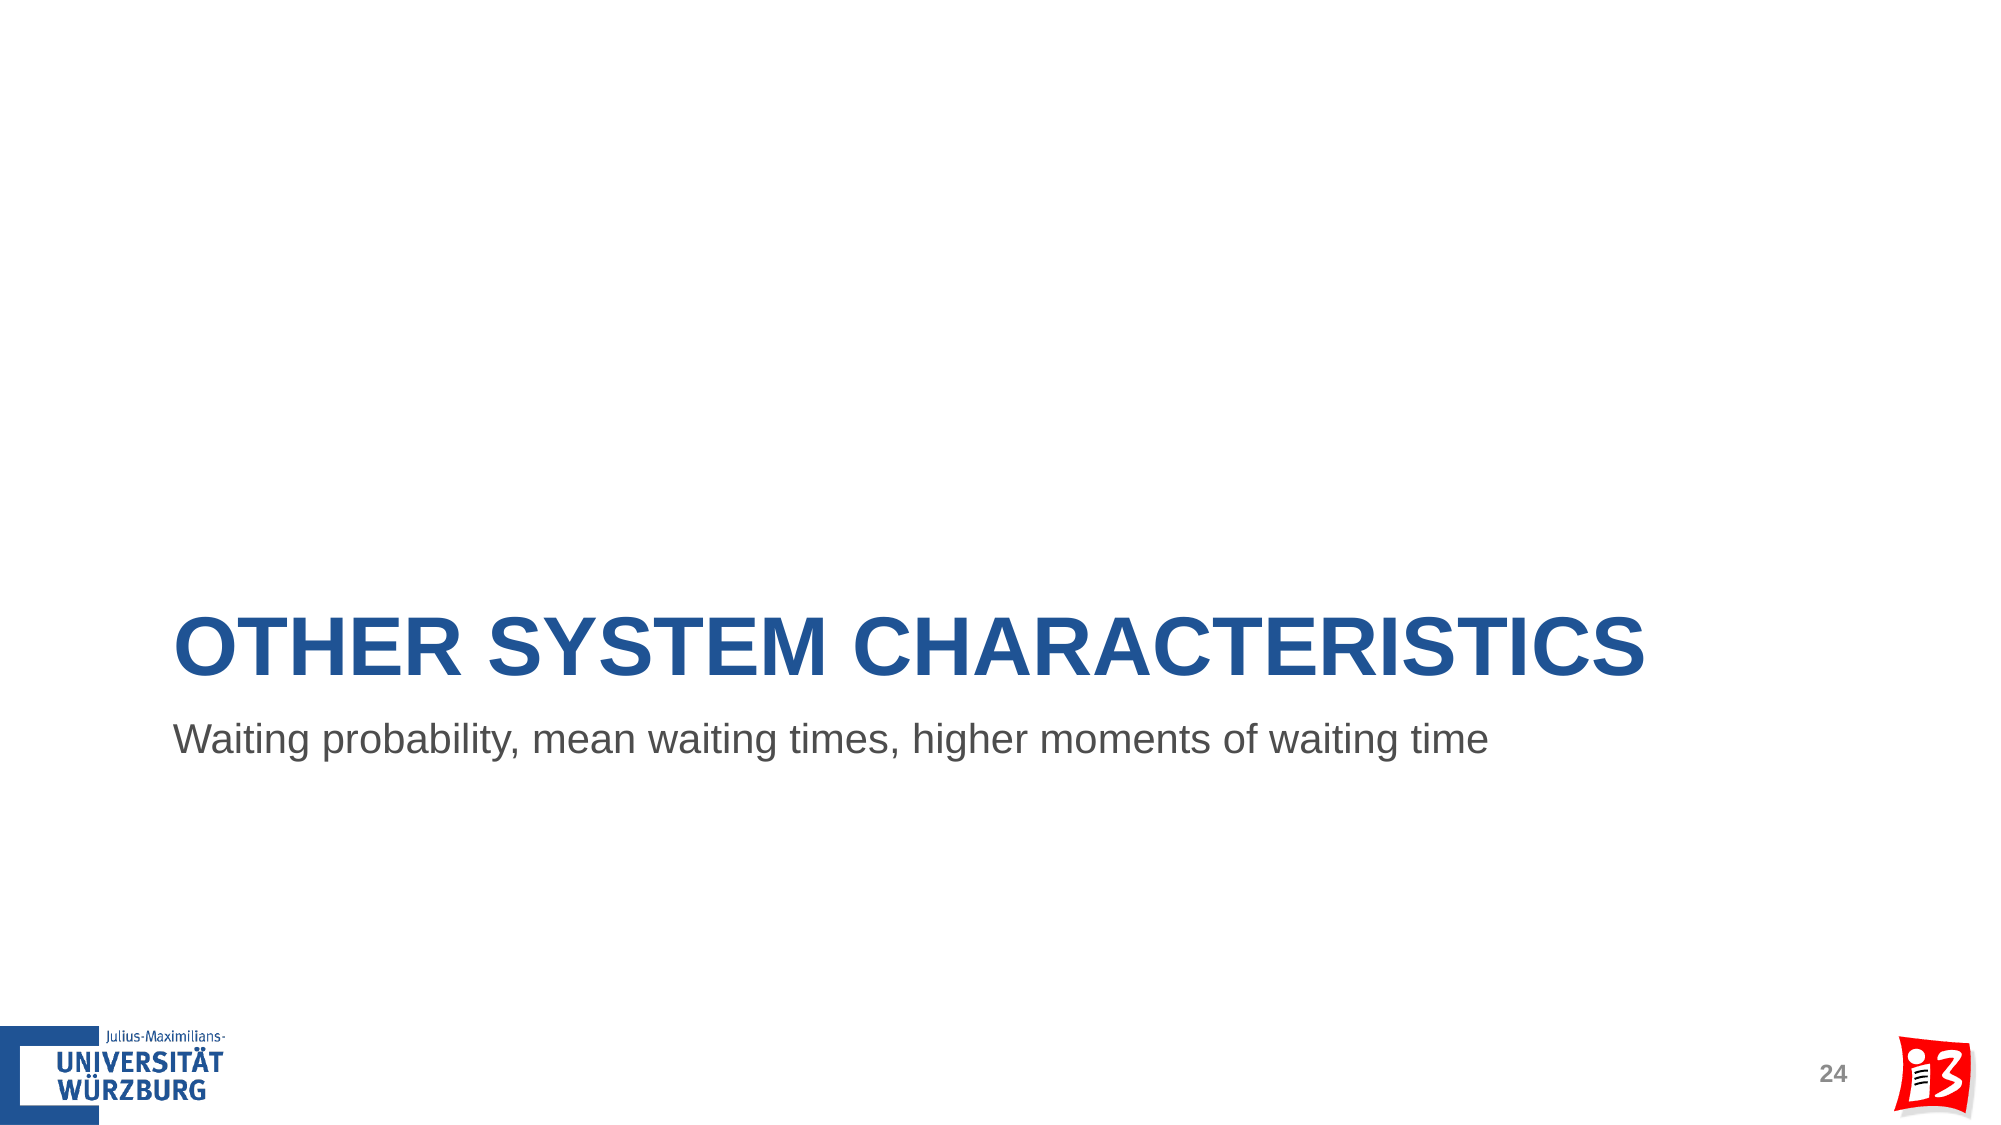

# Other System Characteristics
Waiting probability, mean waiting times, higher moments of waiting time
24